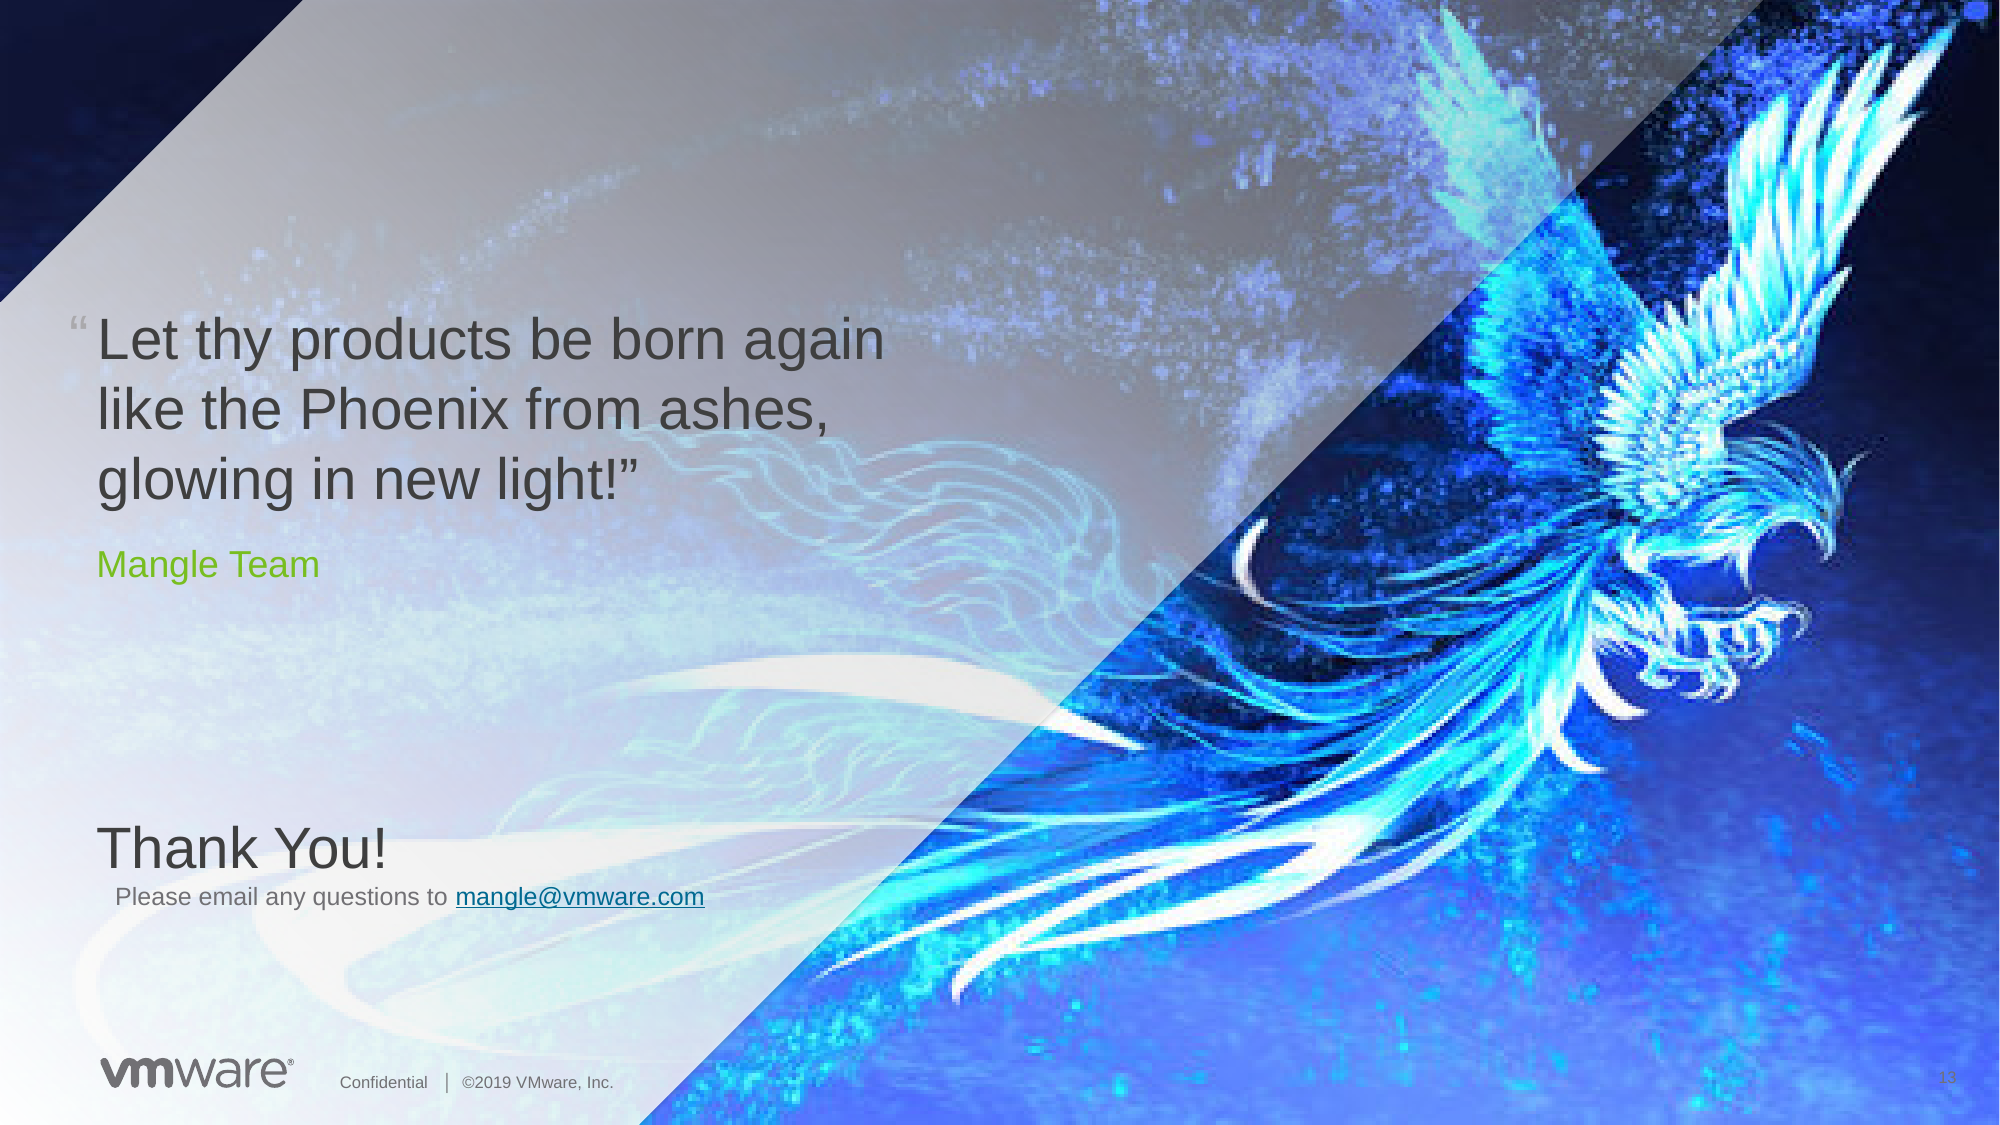

Let thy products be born again like the Phoenix from ashes, glowing in new light!”
Mangle Team
Thank You!
Please email any questions to mangle@vmware.com